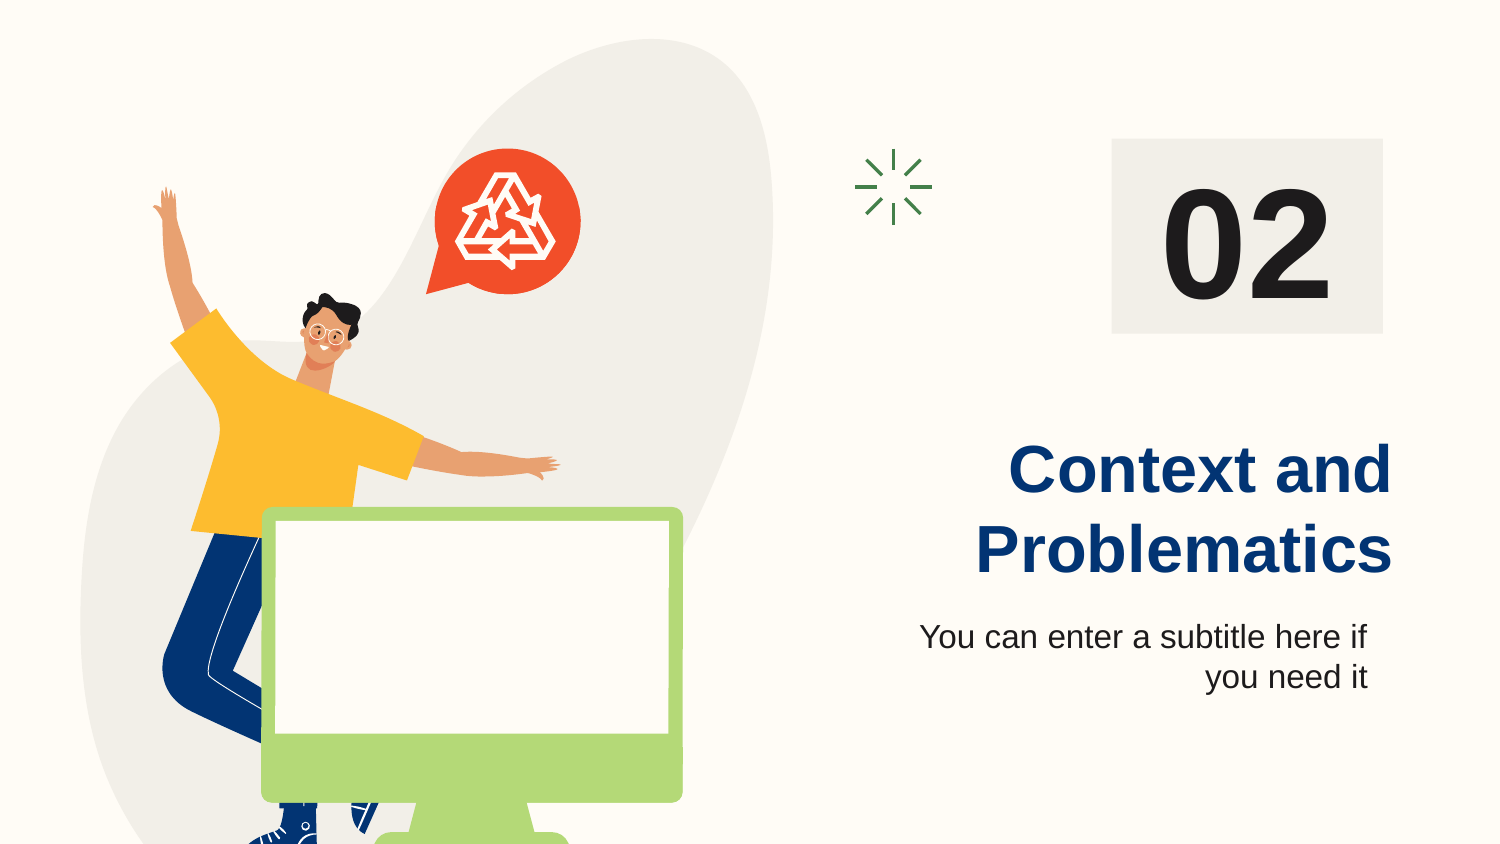

02

# Context and Problematics
You can enter a subtitle here if you need it